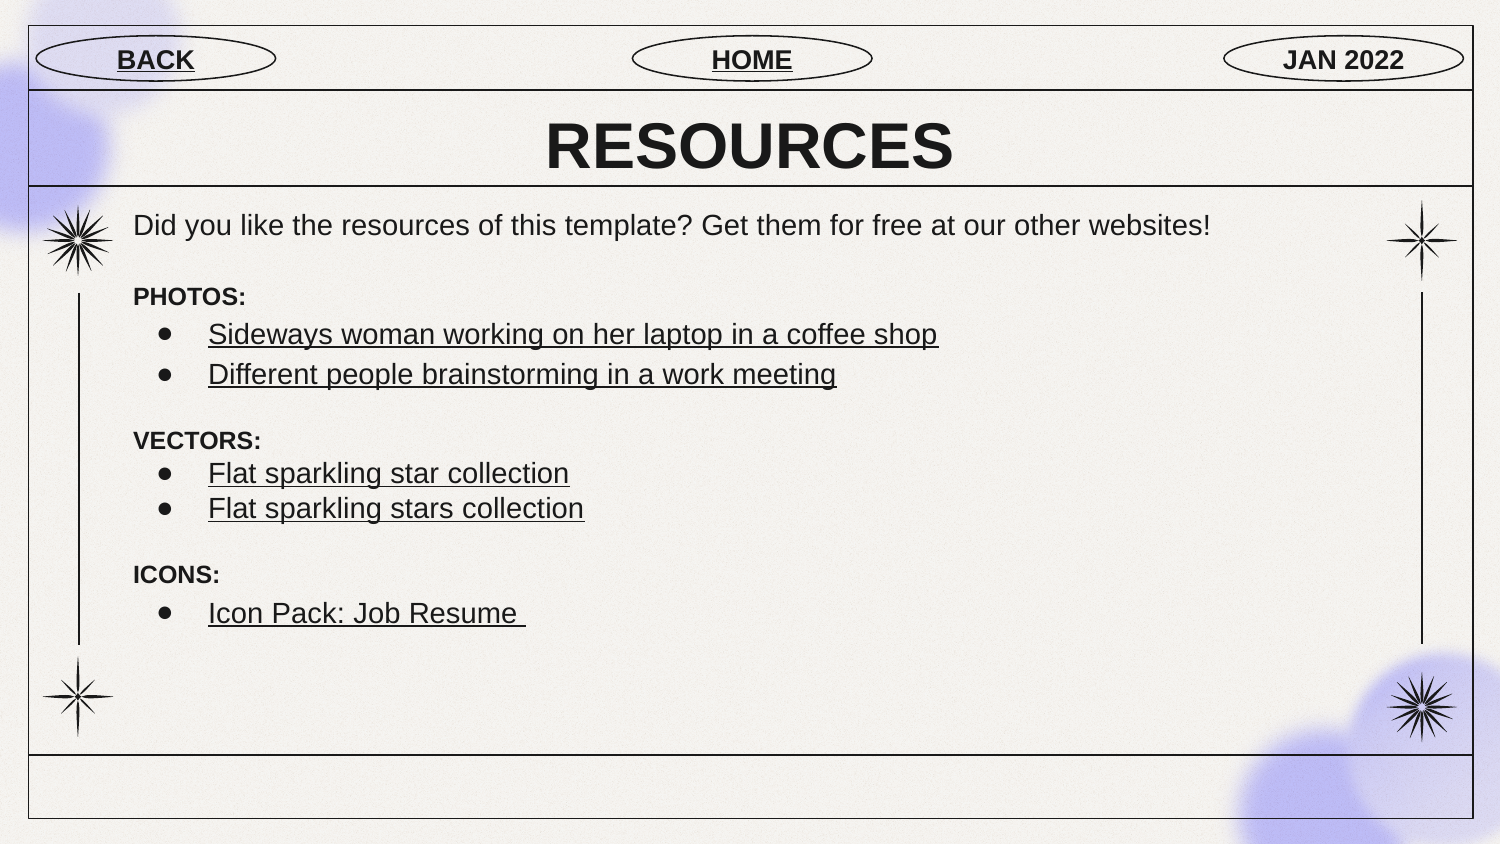

BACK
HOME
JAN 2022
# RESOURCES
Did you like the resources of this template? Get them for free at our other websites!
PHOTOS:
Sideways woman working on her laptop in a coffee shop
Different people brainstorming in a work meeting

VECTORS:
Flat sparkling star collection
Flat sparkling stars collection

ICONS:
Icon Pack: Job Resume